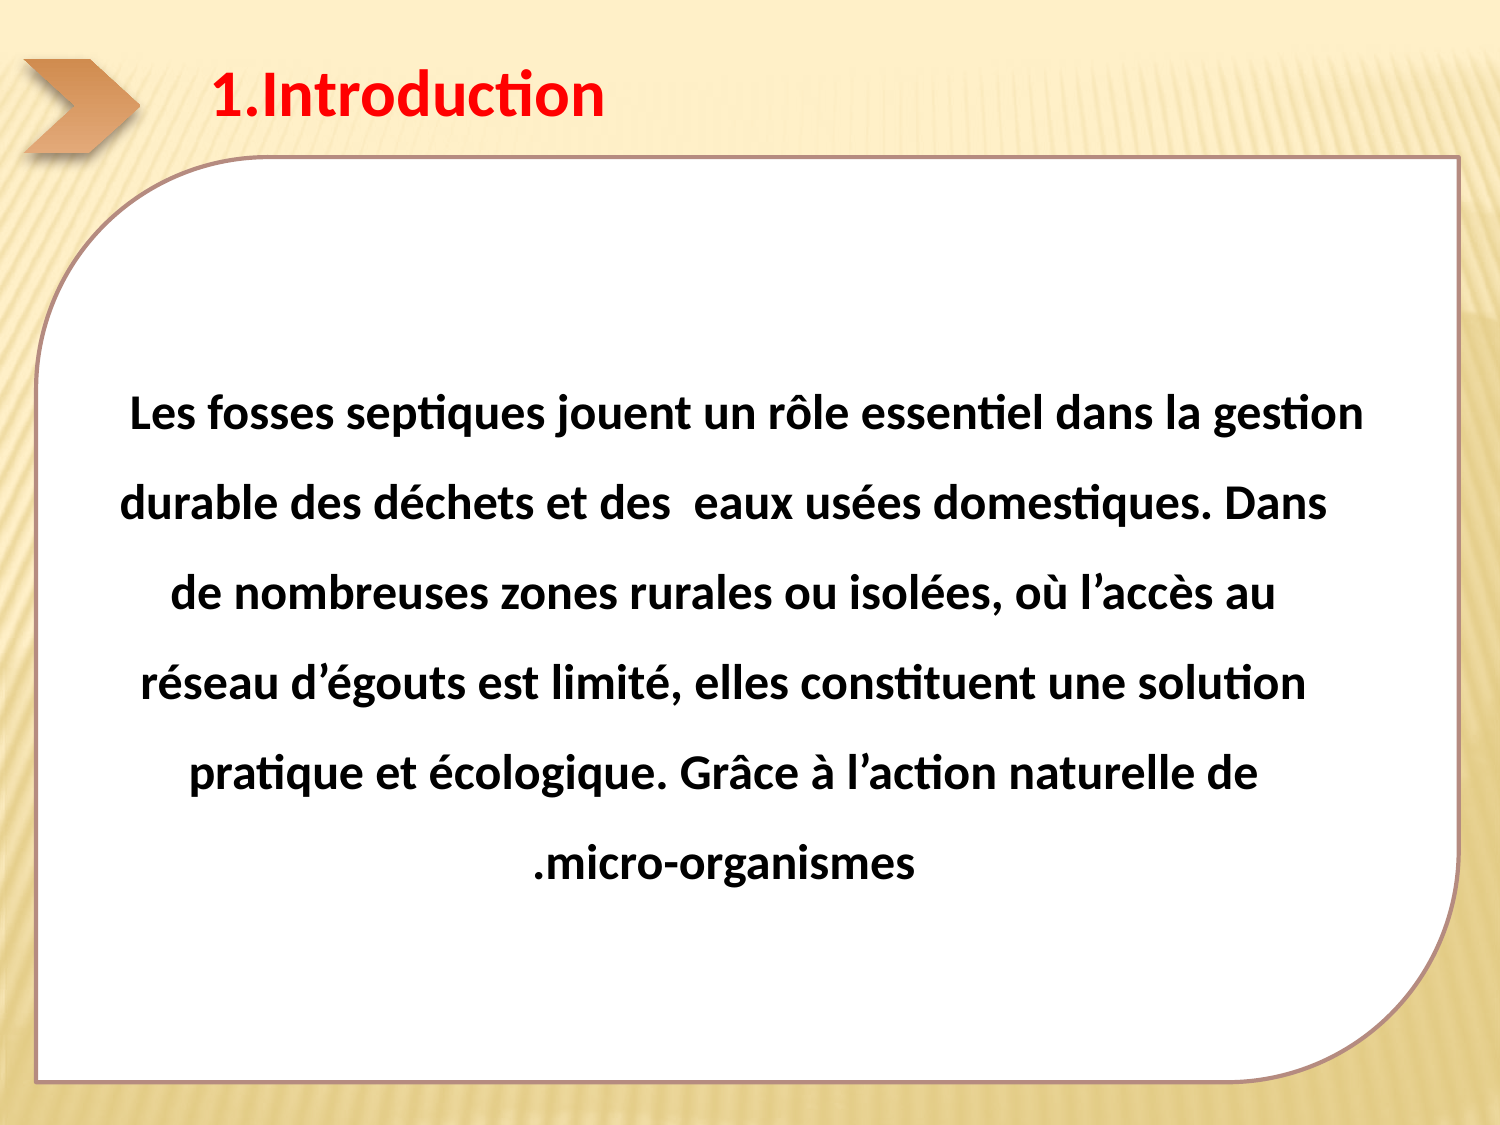

1.Introduction

Les fosses septiques jouent un rôle essentiel dans la gestion durable des déchets et des  eaux usées domestiques. Dans de nombreuses zones rurales ou isolées, où l’accès au réseau d’égouts est limité, elles constituent une solution pratique et écologique. Grâce à l’action naturelle de micro-organismes.